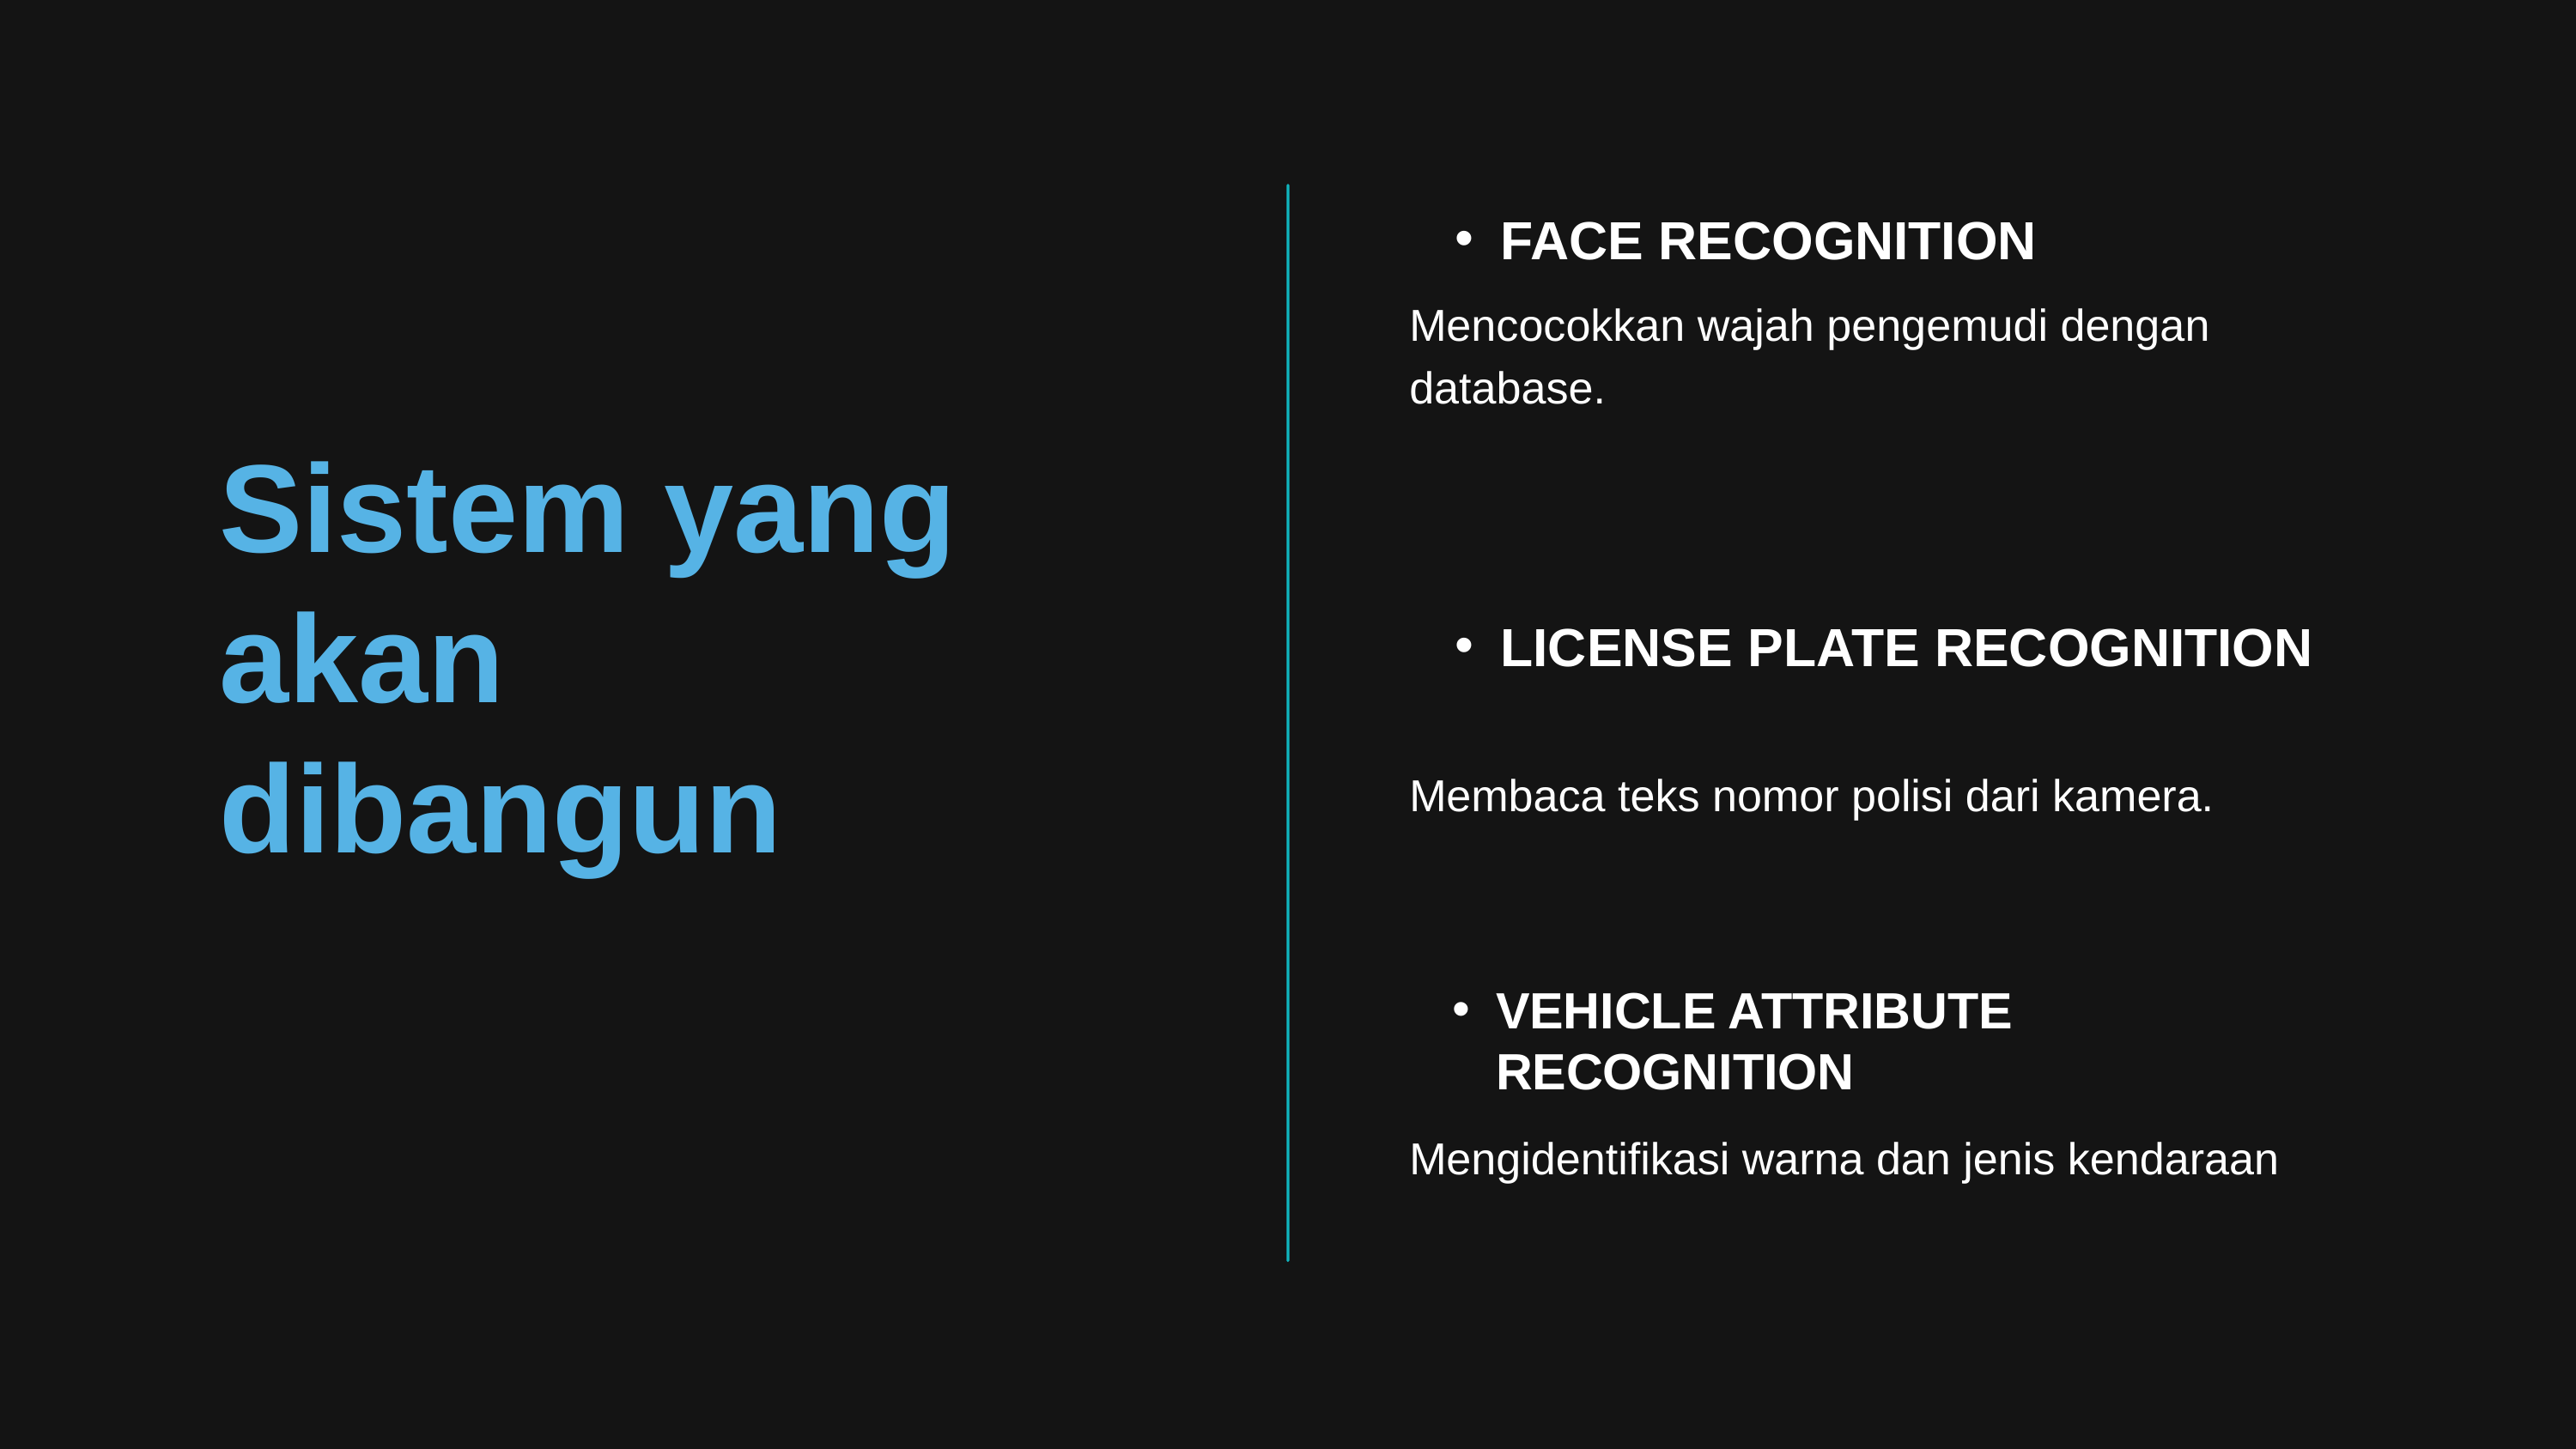

FACE RECOGNITION
Mencocokkan wajah pengemudi dengan database.
Sistem yang akan dibangun

LICENSE PLATE RECOGNITION

Membaca teks nomor polisi dari kamera.
VEHICLE ATTRIBUTE RECOGNITION
Mengidentifikasi warna dan jenis kendaraan